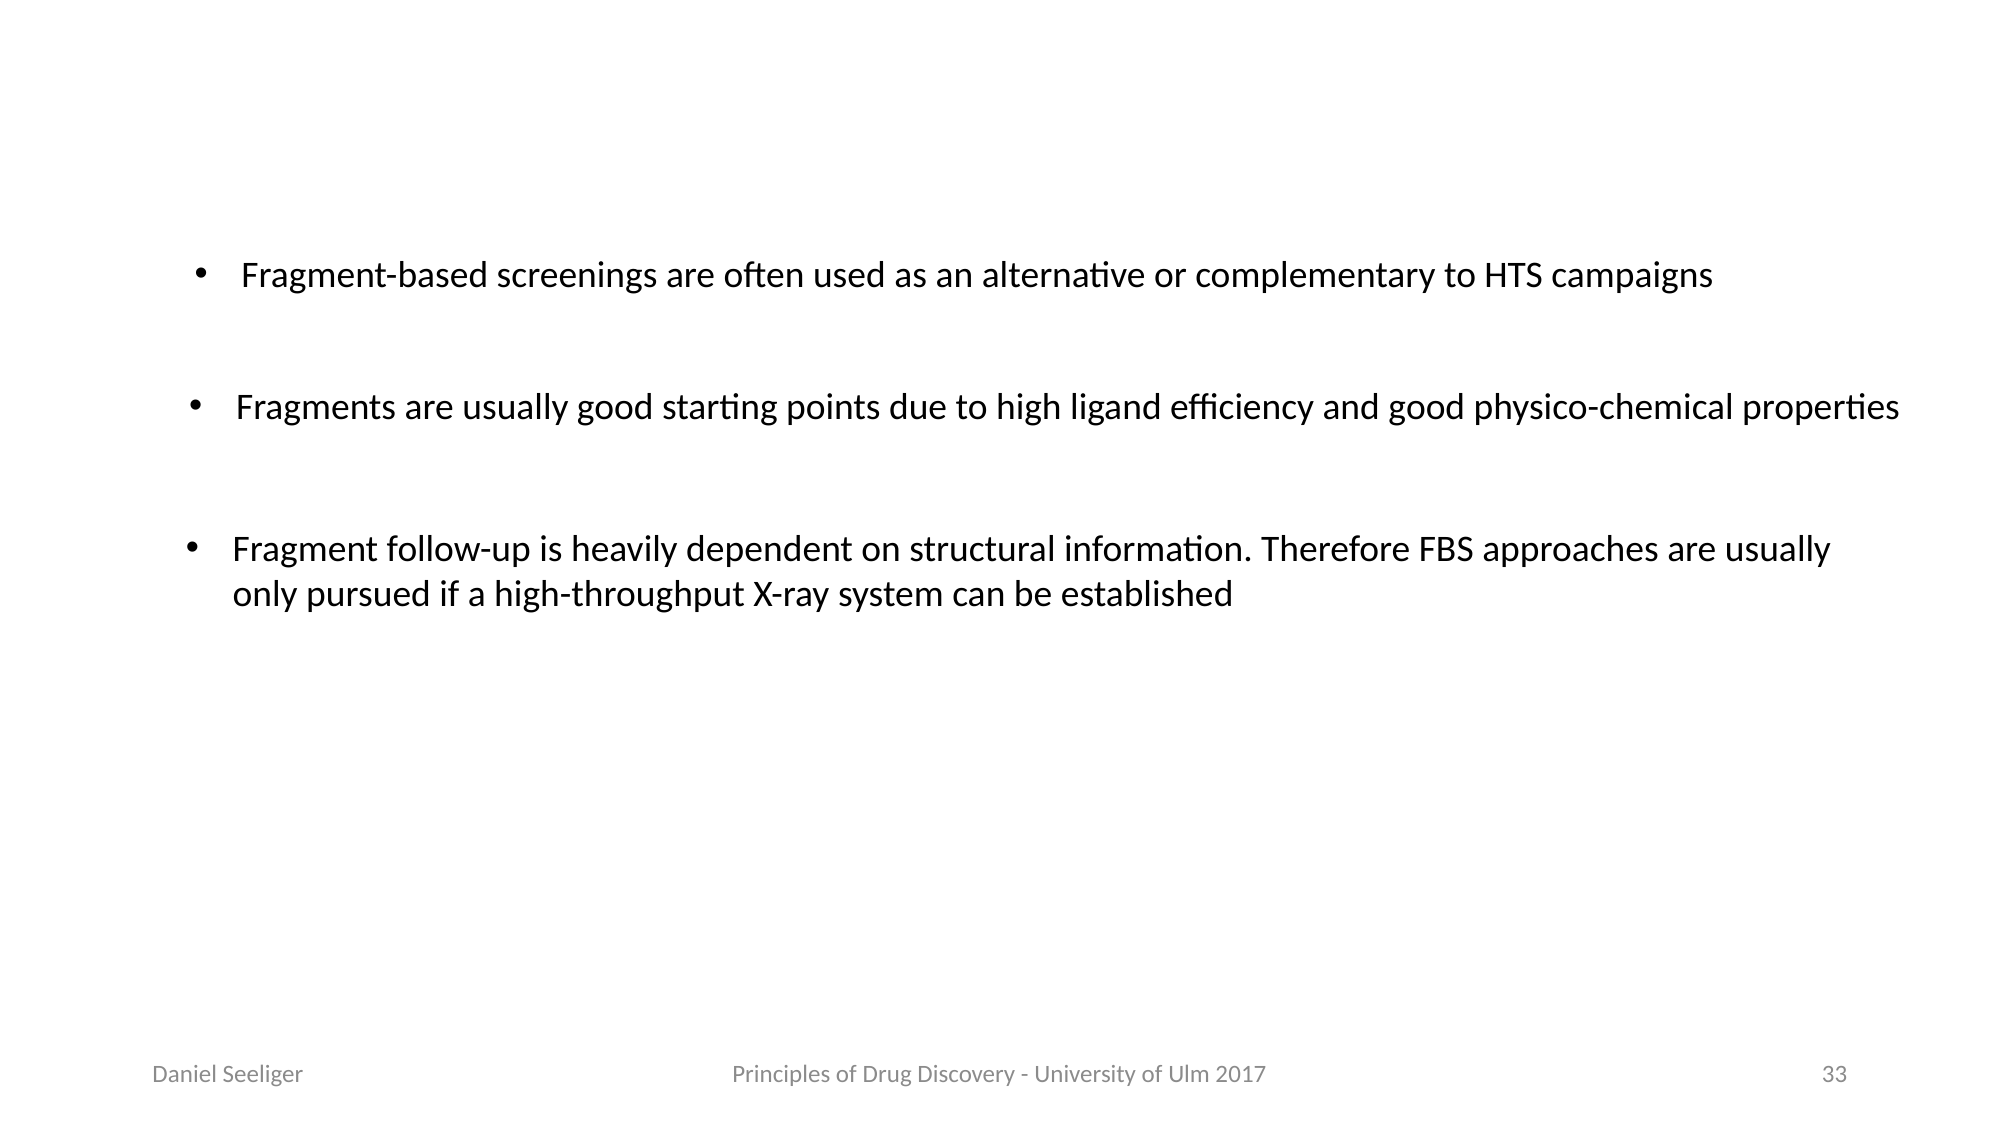

Fragment-based screenings are often used as an alternative or complementary to HTS campaigns
Fragments are usually good starting points due to high ligand efficiency and good physico-chemical properties
Fragment follow-up is heavily dependent on structural information. Therefore FBS approaches are usually only pursued if a high-throughput X-ray system can be established
Daniel Seeliger
Principles of Drug Discovery - University of Ulm 2017
33